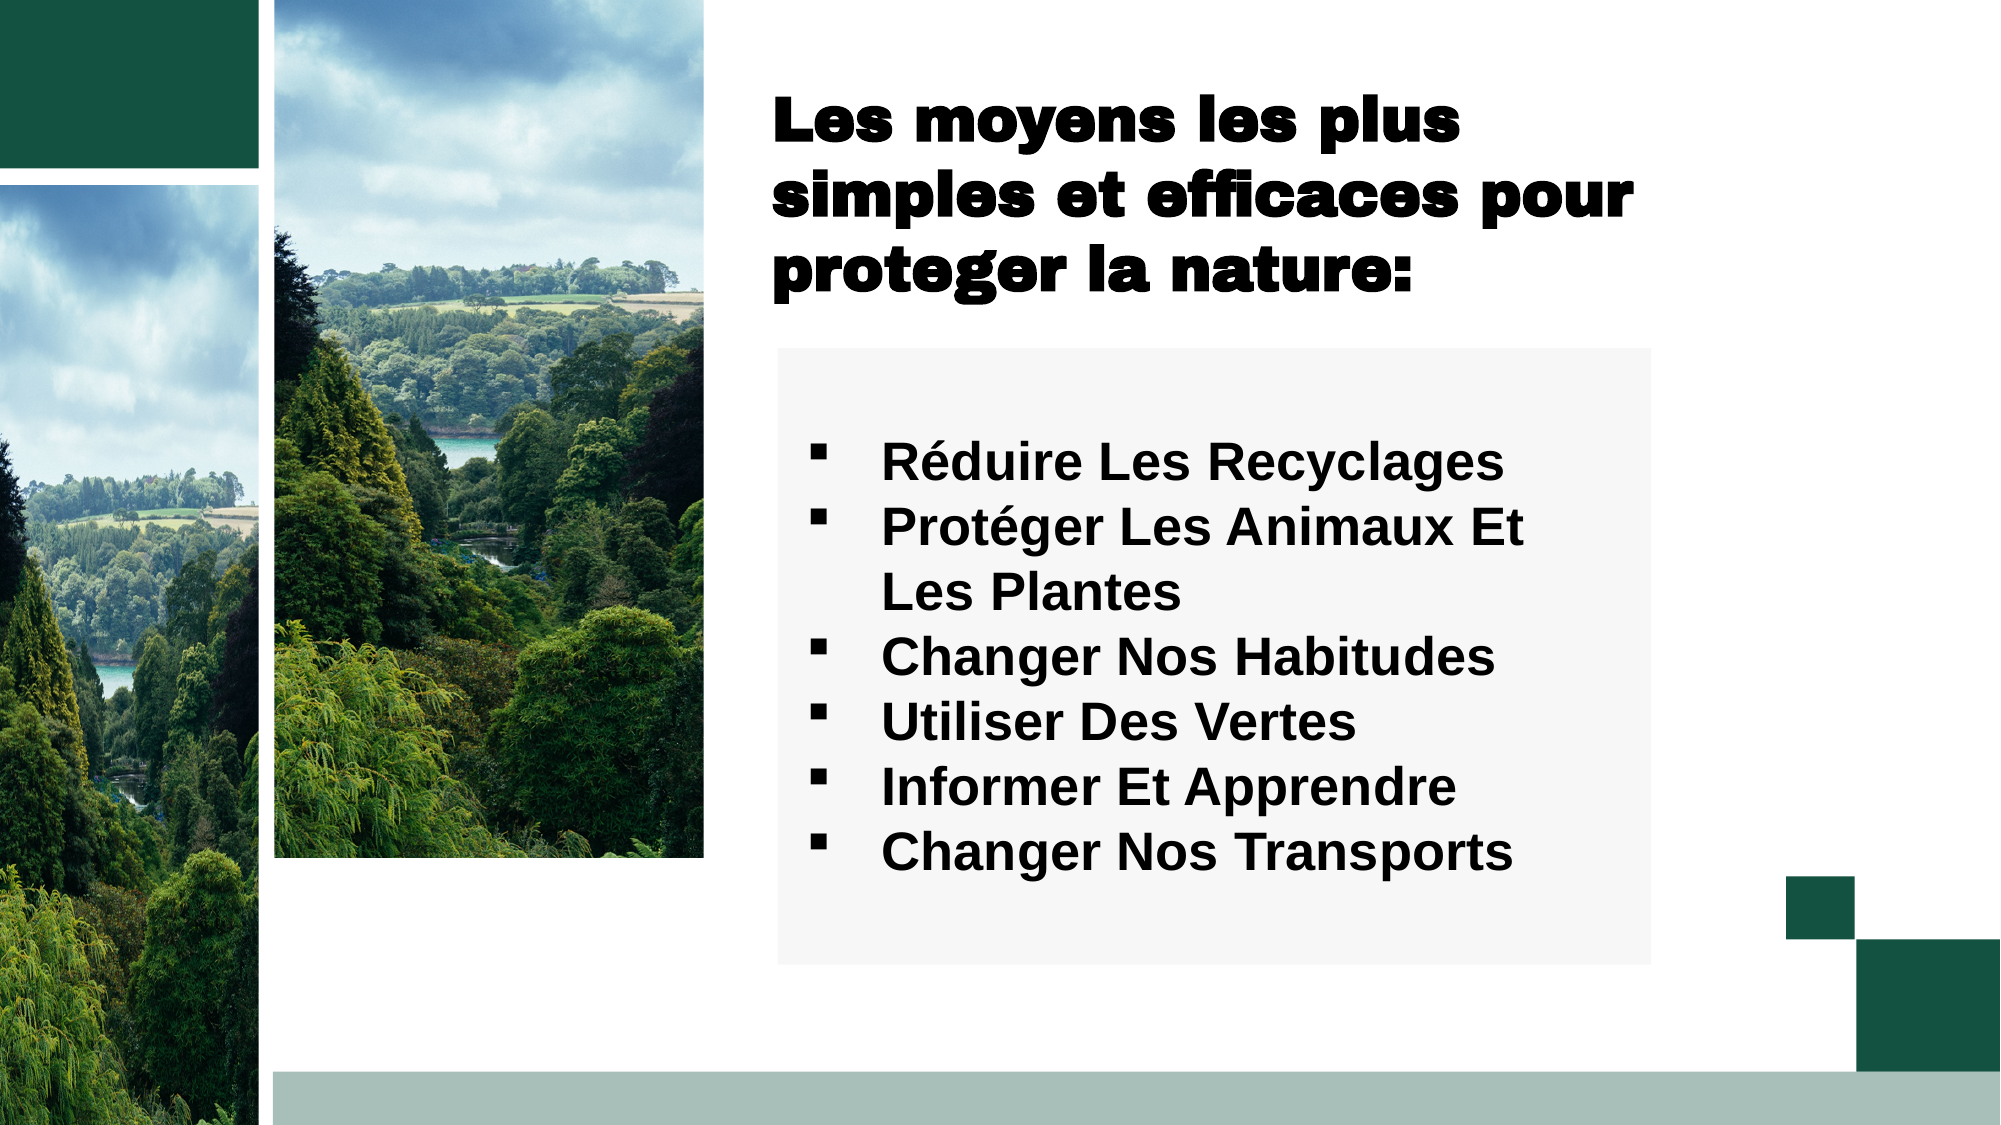

Les moyens les plus simples et efficaces pour proteger la nature:

Réduire Les Recyclages
Protéger Les Animaux Et Les Plantes
Changer Nos Habitudes
Utiliser Des Vertes
Informer Et Apprendre
Changer Nos Transports